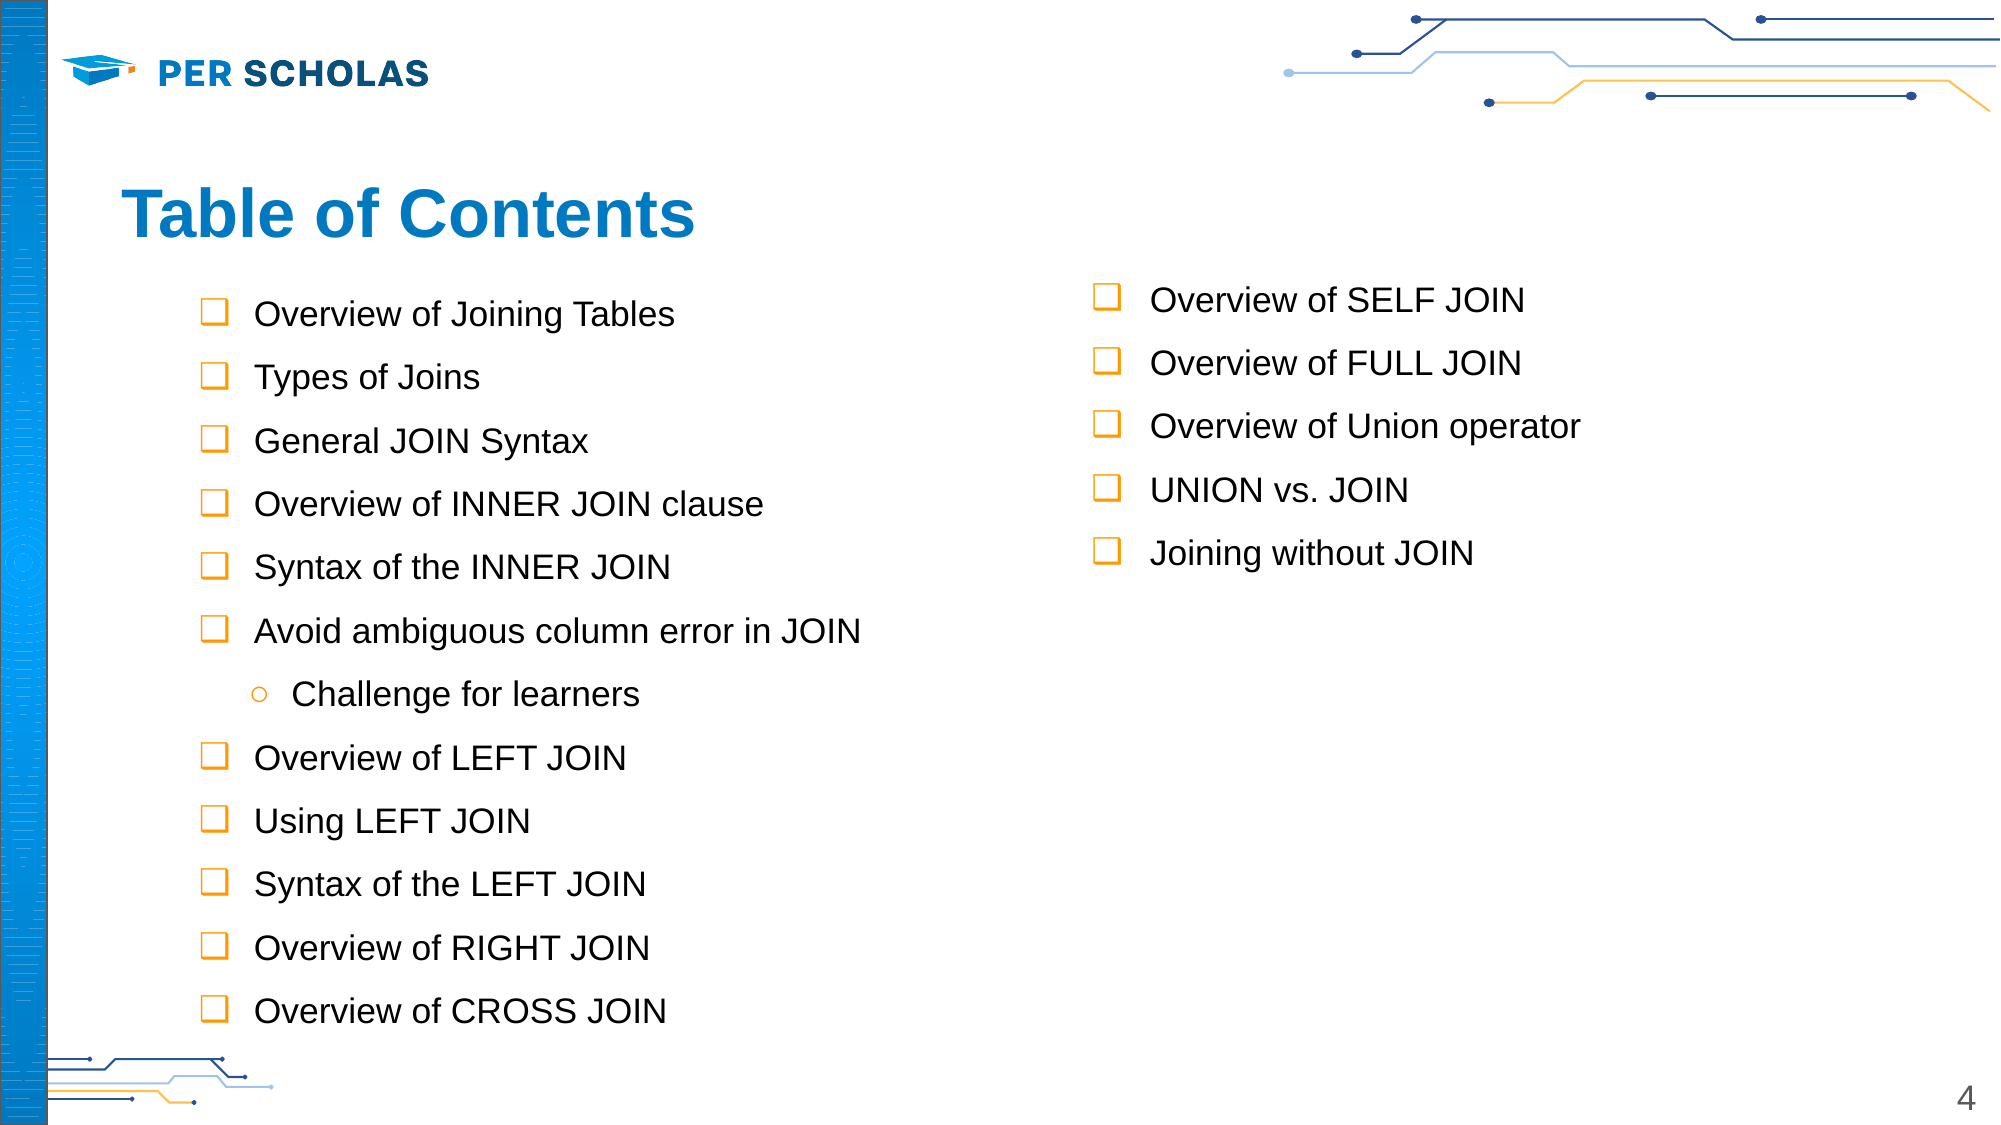

# Table of Contents
Overview of SELF JOIN
Overview of FULL JOIN
Overview of Union operator
UNION vs. JOIN
Joining without JOIN

Overview of Joining Tables
Types of Joins
General JOIN Syntax
Overview of INNER JOIN clause
Syntax of the INNER JOIN
Avoid ambiguous column error in JOIN
Challenge for learners
Overview of LEFT JOIN
Using LEFT JOIN
Syntax of the LEFT JOIN
Overview of RIGHT JOIN
Overview of CROSS JOIN
4